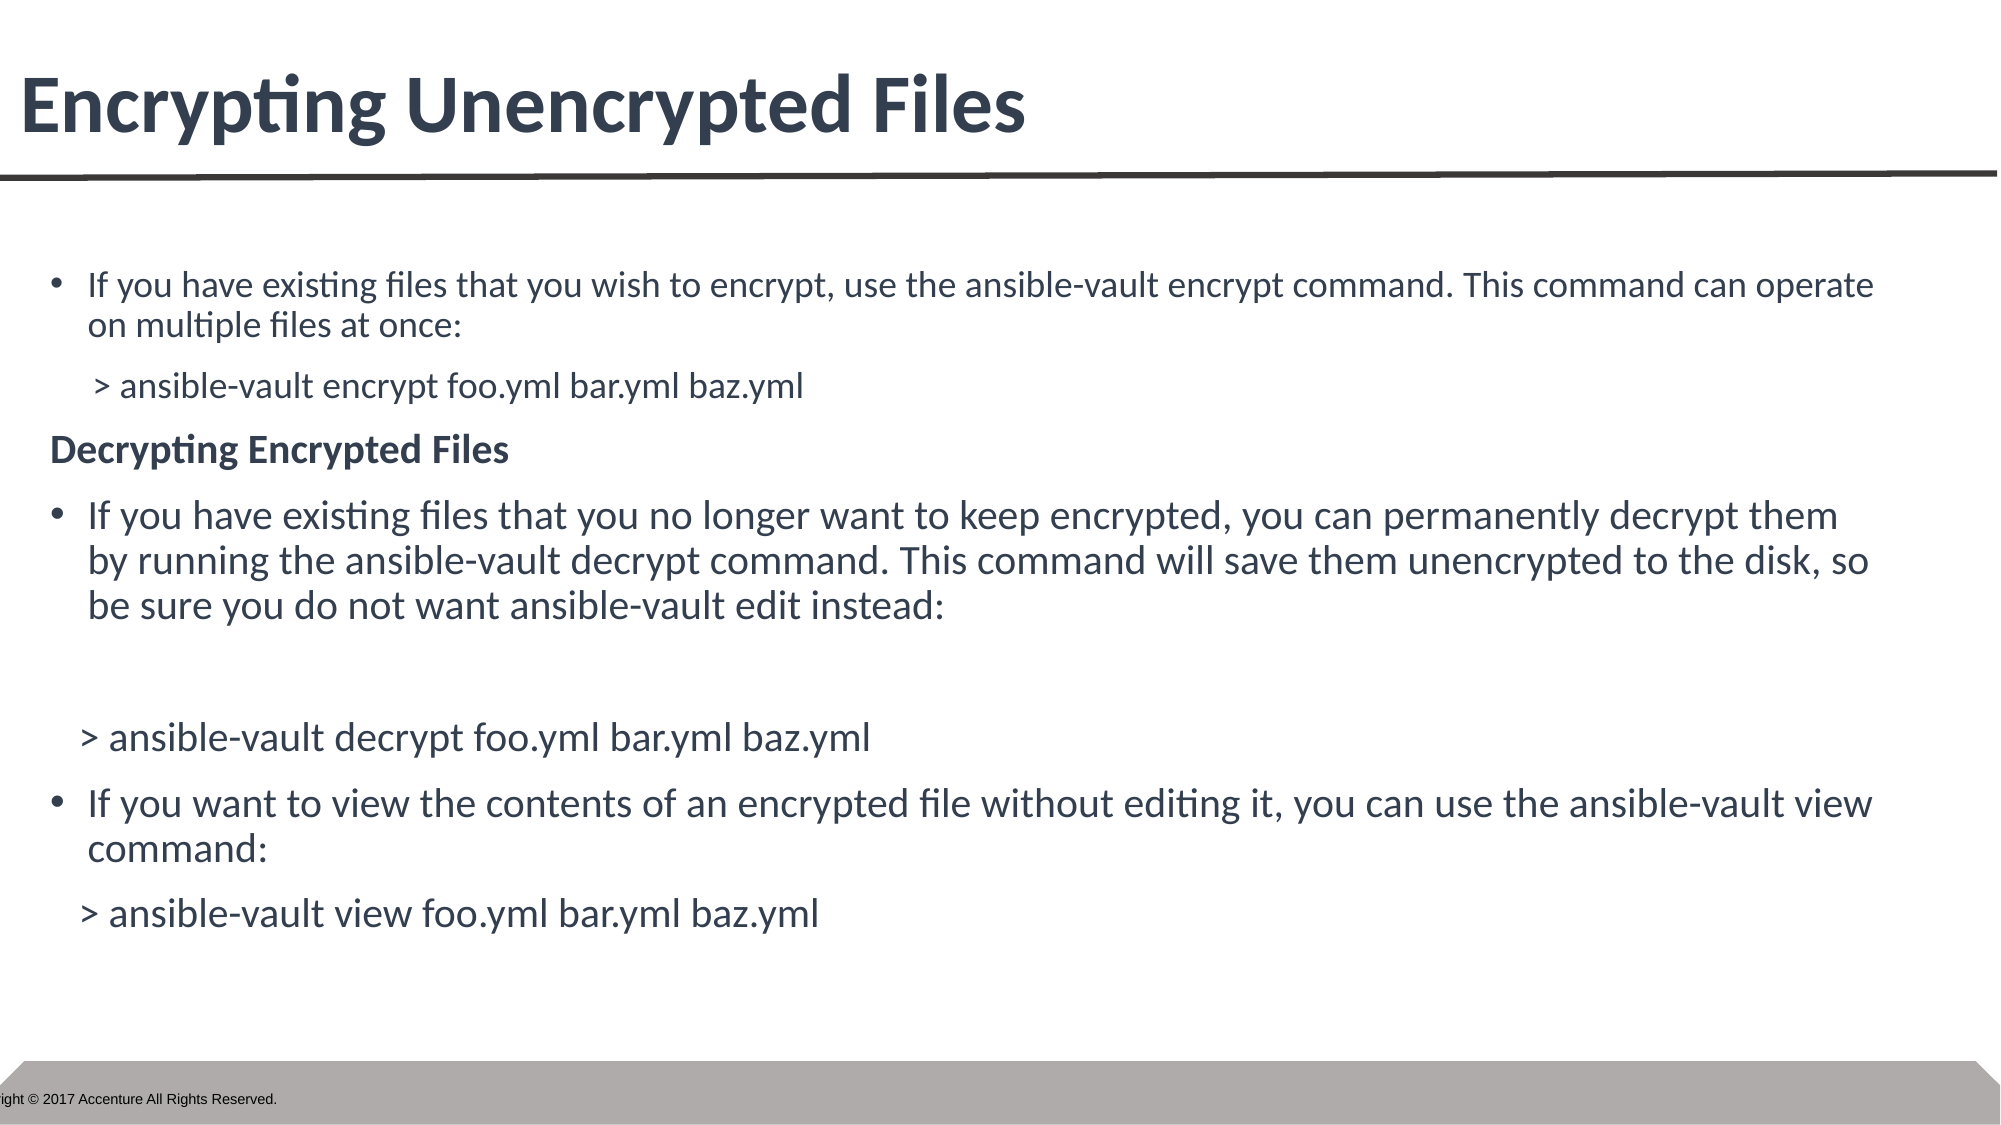

# Encrypting Unencrypted Files

If you have existing files that you wish to encrypt, use the ansible-vault encrypt command. This command can operate on multiple files at once:
     > ansible-vault encrypt foo.yml bar.yml baz.yml
Decrypting Encrypted Files
If you have existing files that you no longer want to keep encrypted, you can permanently decrypt them by running the ansible-vault decrypt command. This command will save them unencrypted to the disk, so be sure you do not want ansible-vault edit instead:

   > ansible-vault decrypt foo.yml bar.yml baz.yml
If you want to view the contents of an encrypted file without editing it, you can use the ansible-vault view command:
   > ansible-vault view foo.yml bar.yml baz.yml